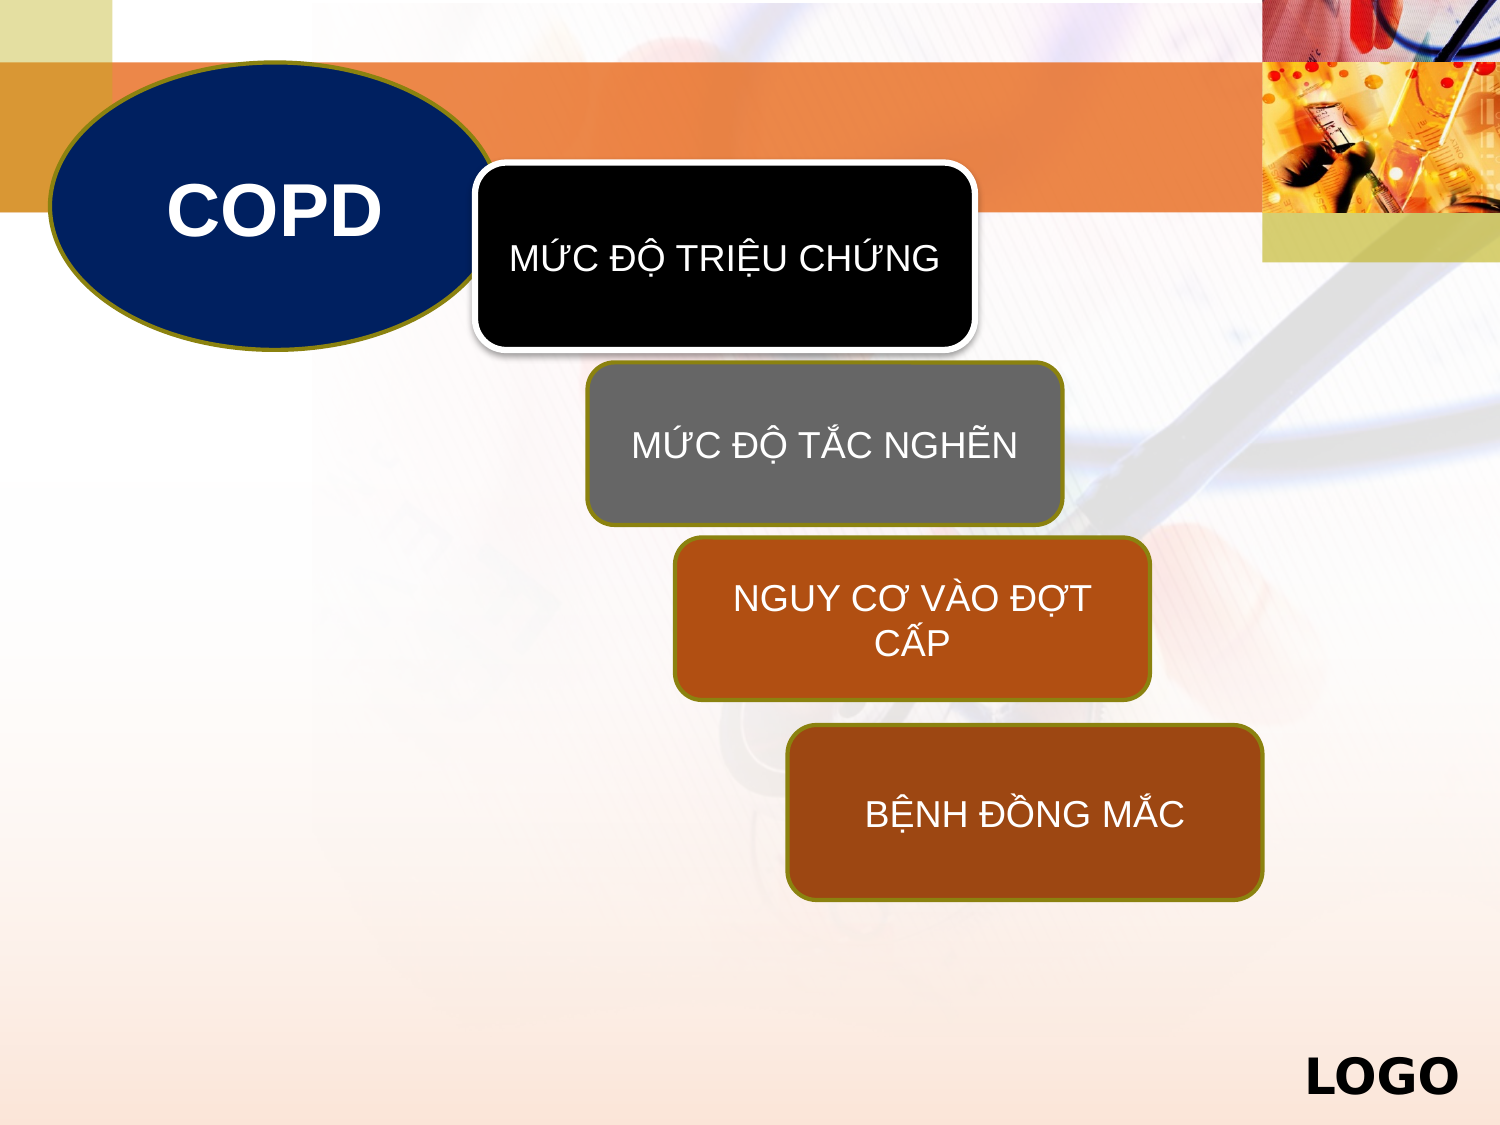

COPD
MỨC ĐỘ TRIỆU CHỨNG
MỨC ĐỘ TẮC NGHẼN
NGUY CƠ VÀO ĐỢT CẤP
BỆNH ĐỒNG MẮC